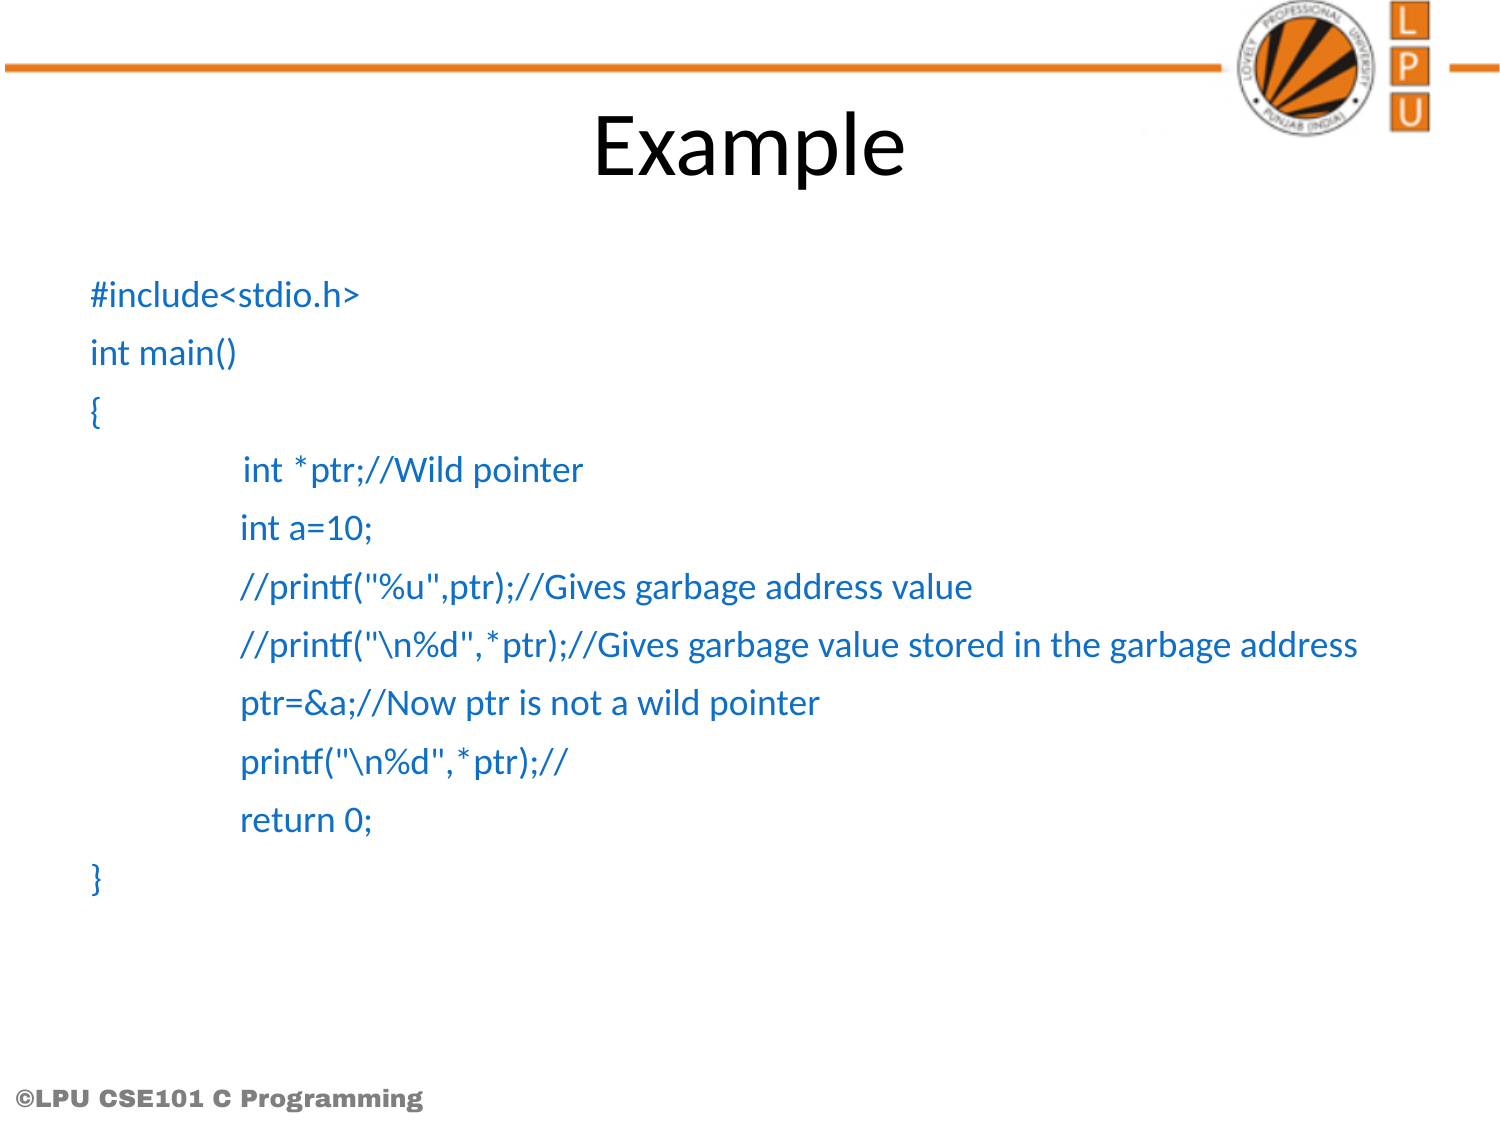

# Example
#include<stdio.h>
int main()
{
                  int *ptr;//Wild pointer
	int a=10;
	//printf("%u",ptr);//Gives garbage address value
	//printf("\n%d",*ptr);//Gives garbage value stored in the garbage address
	ptr=&a;//Now ptr is not a wild pointer
	printf("\n%d",*ptr);//
	return 0;
}